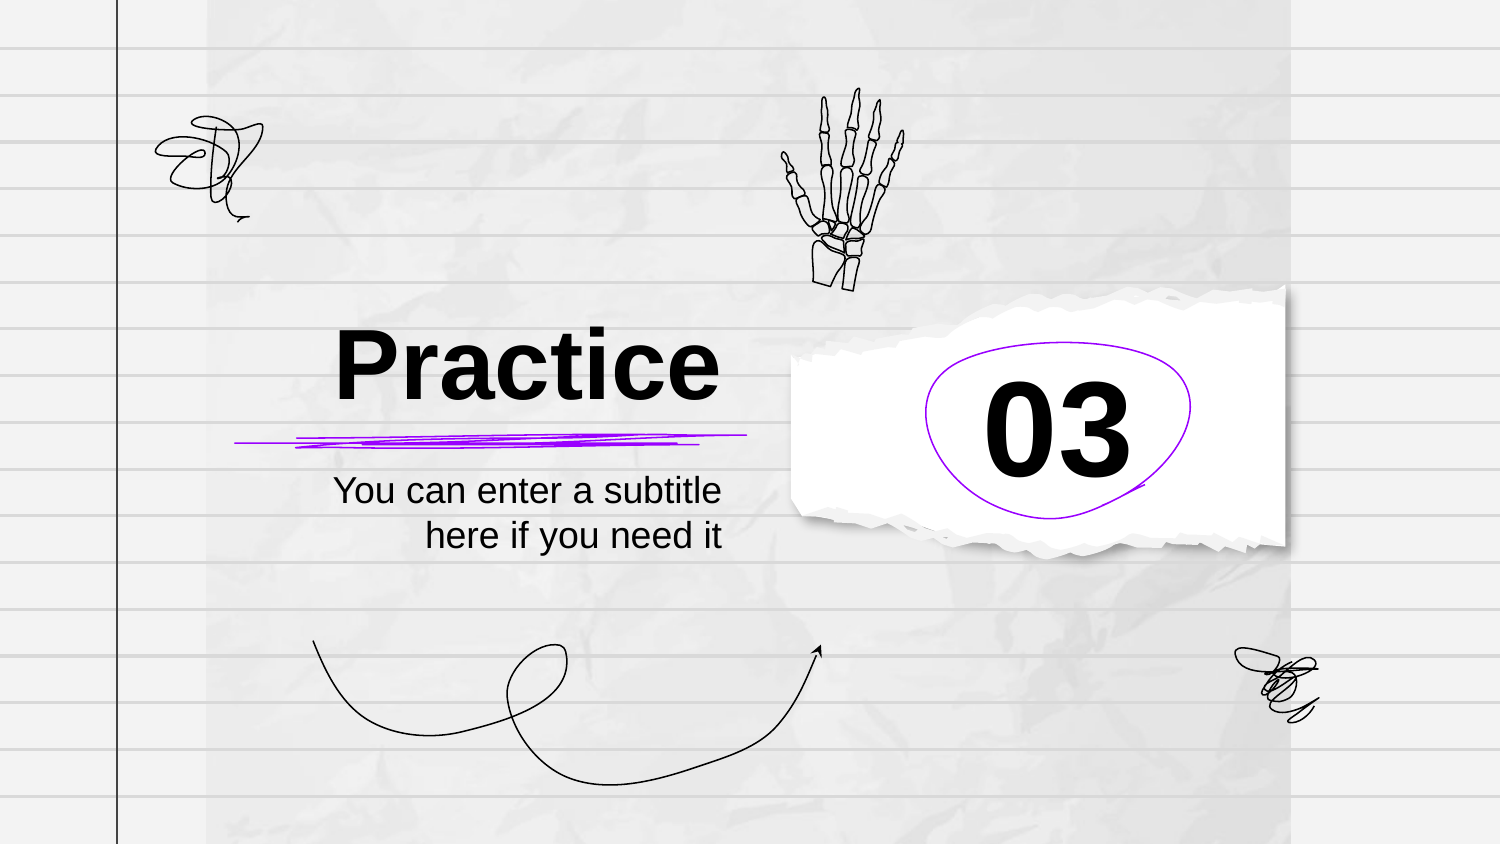

Practice

# 03

You can enter a subtitle here if you need it